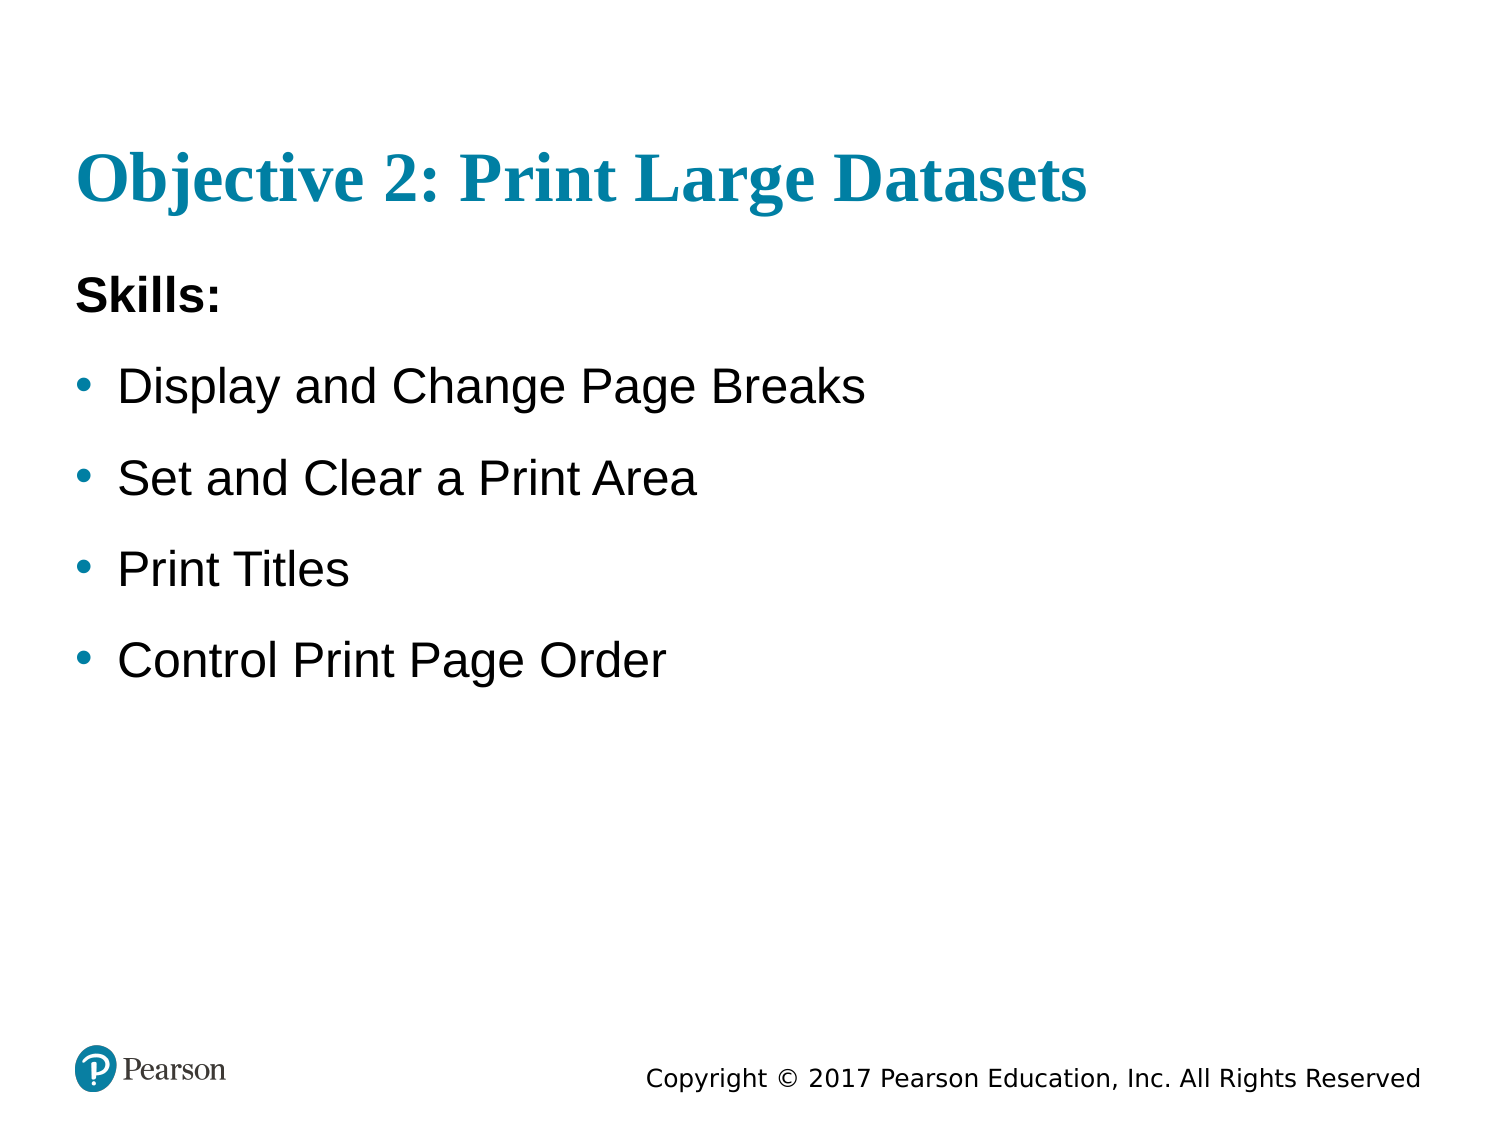

# Objective 2: Print Large Datasets
Skills:
Display and Change Page Breaks
Set and Clear a Print Area
Print Titles
Control Print Page Order